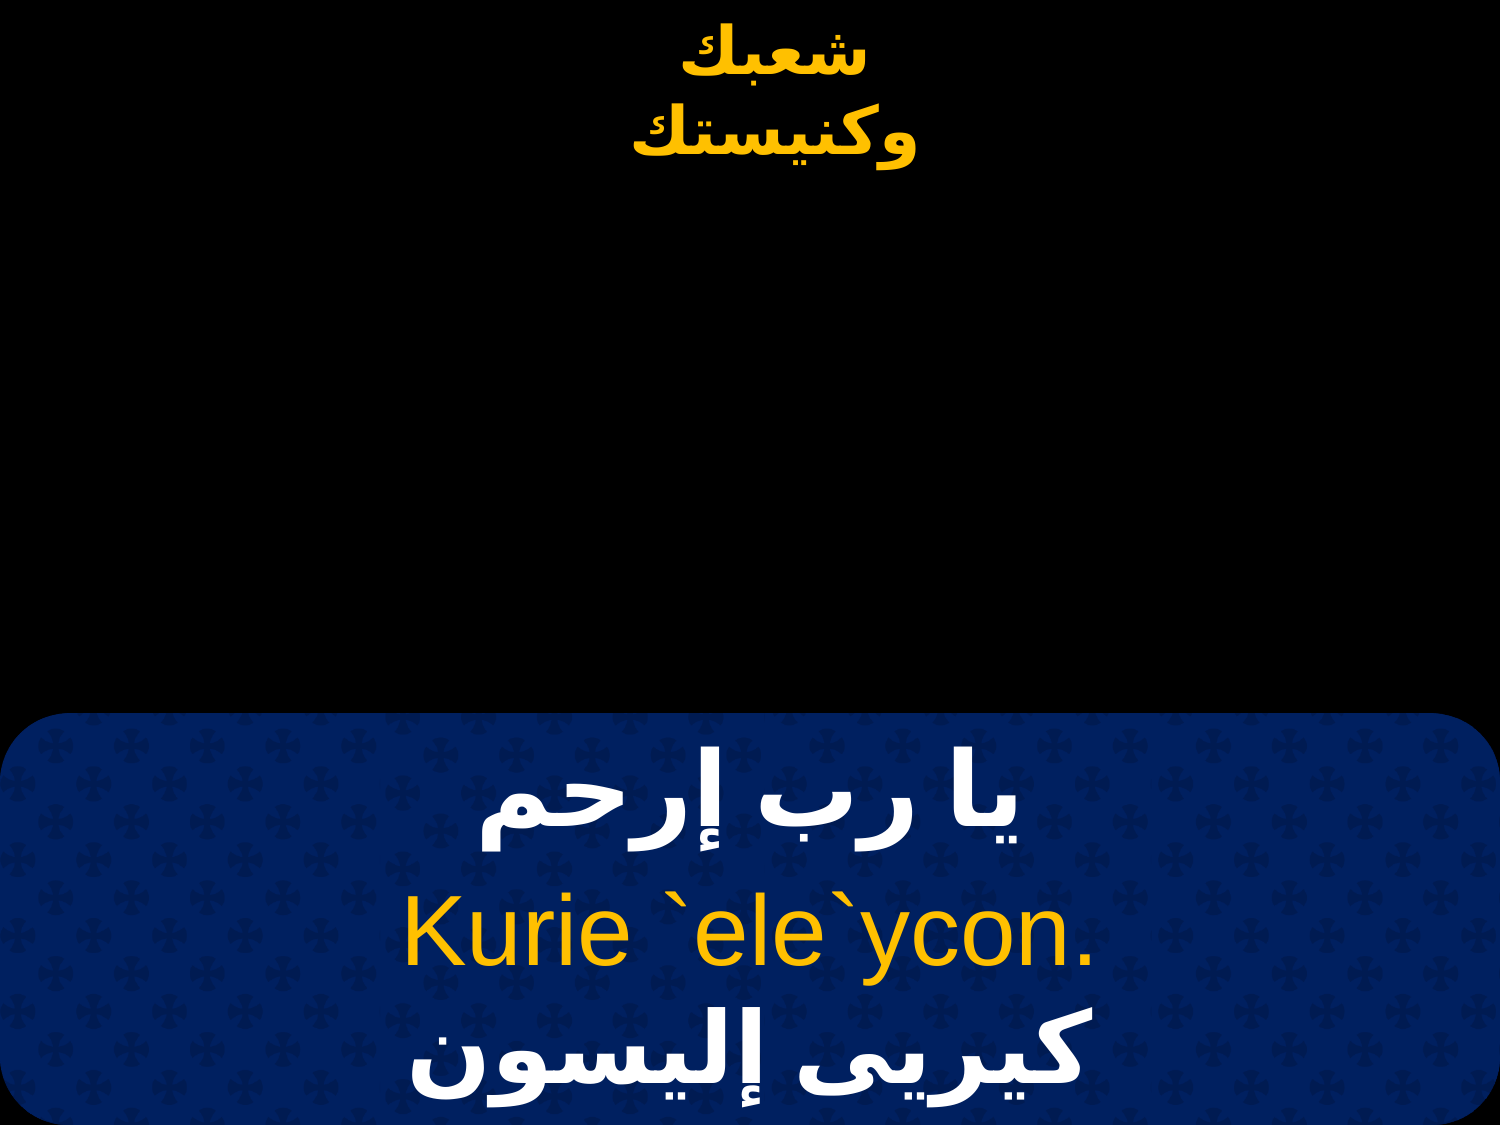

# يا رب إرحم
Kurie `ele`ycon.
كيريى إليسون